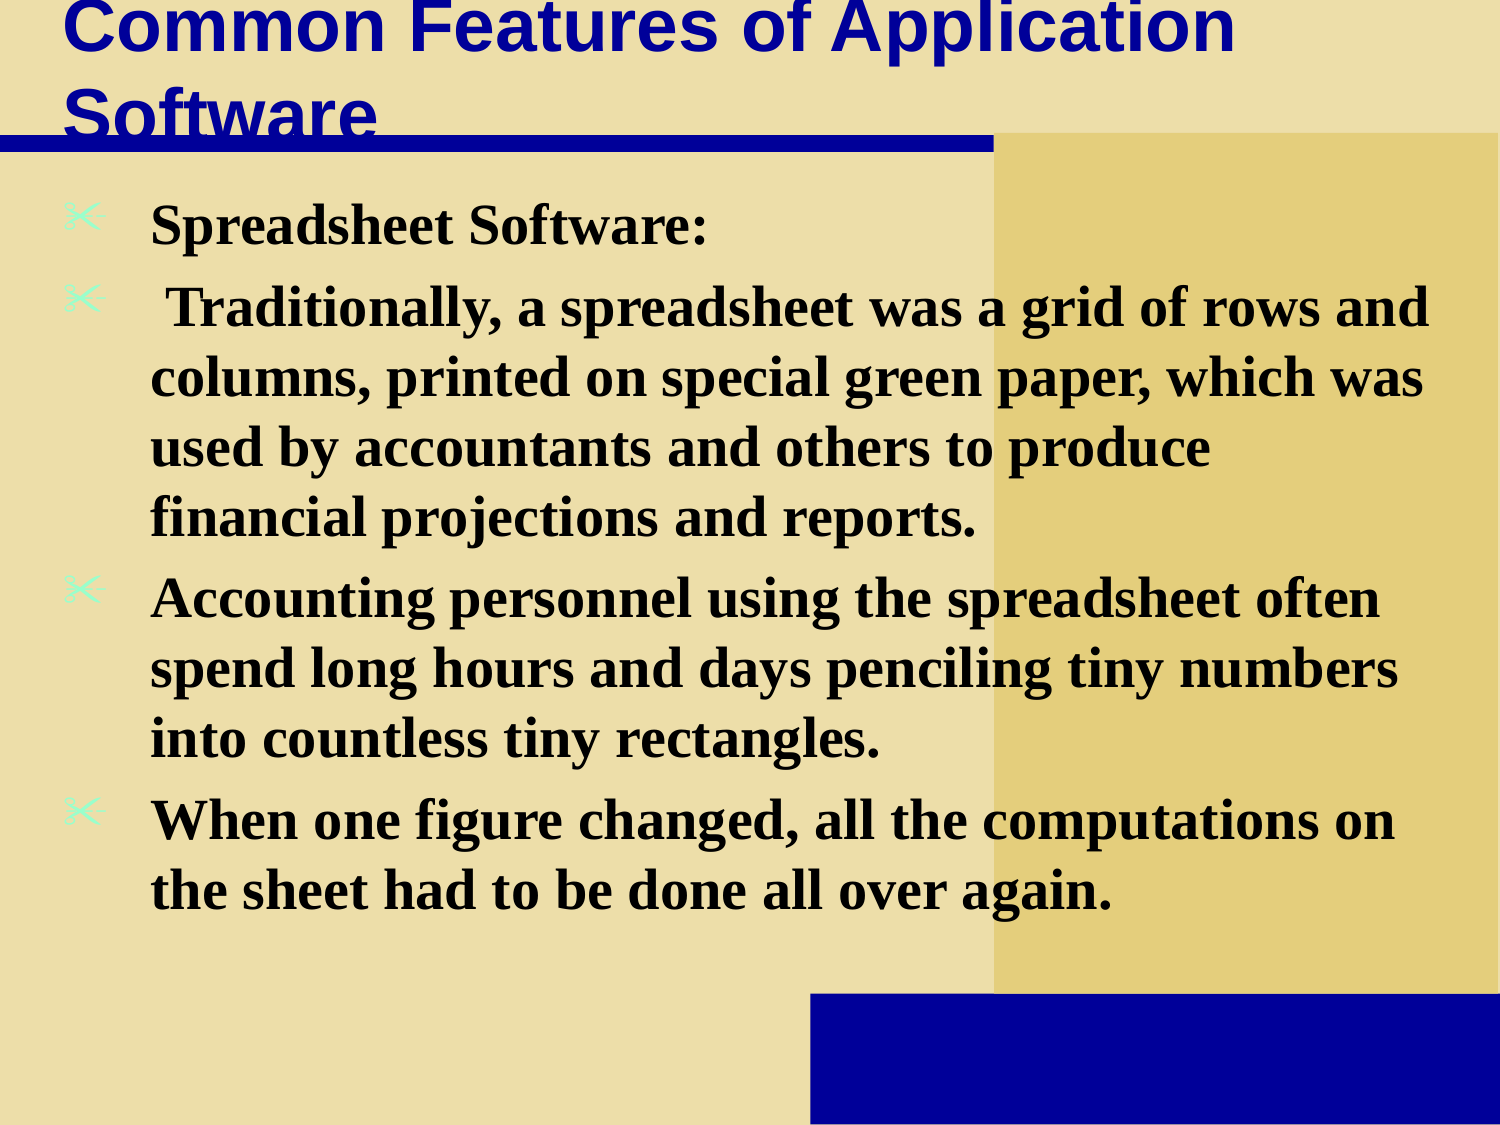

# Common Features of Application Software
Spreadsheet Software:
 Traditionally, a spreadsheet was a grid of rows and columns, printed on special green paper, which was used by accountants and others to produce financial projections and reports.
Accounting personnel using the spreadsheet often spend long hours and days penciling tiny numbers into countless tiny rectangles.
When one figure changed, all the computations on the sheet had to be done all over again.